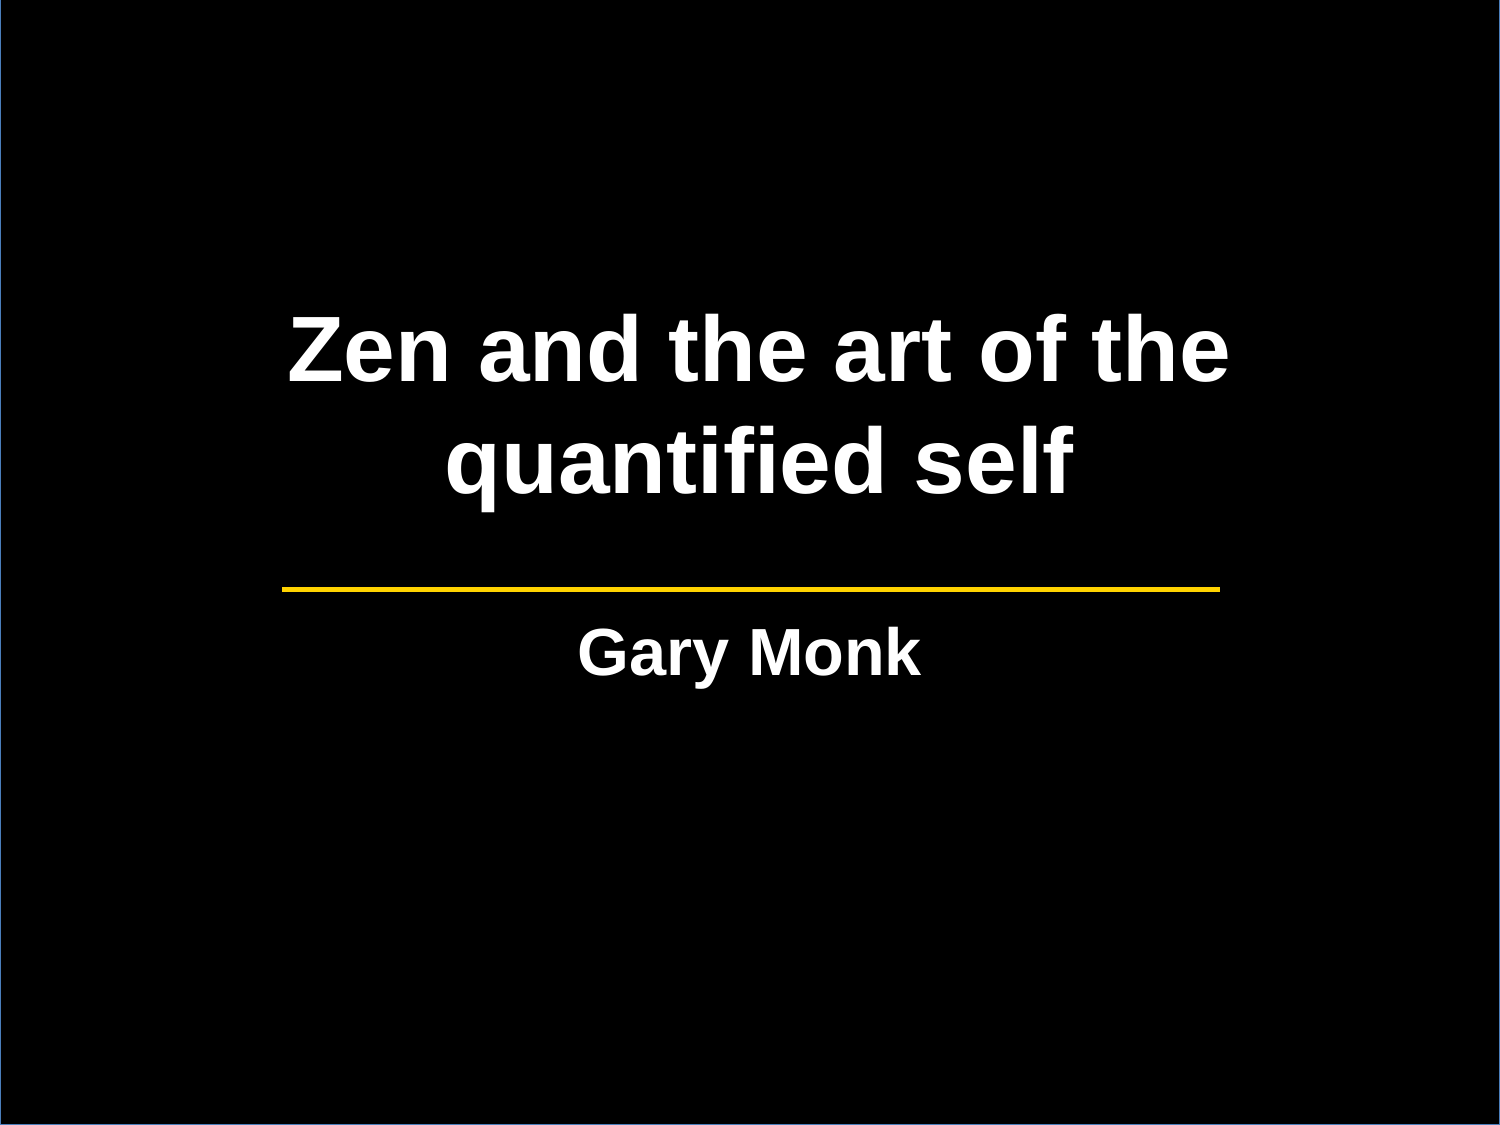

# Zen and the art of the quantified self
Gary Monk